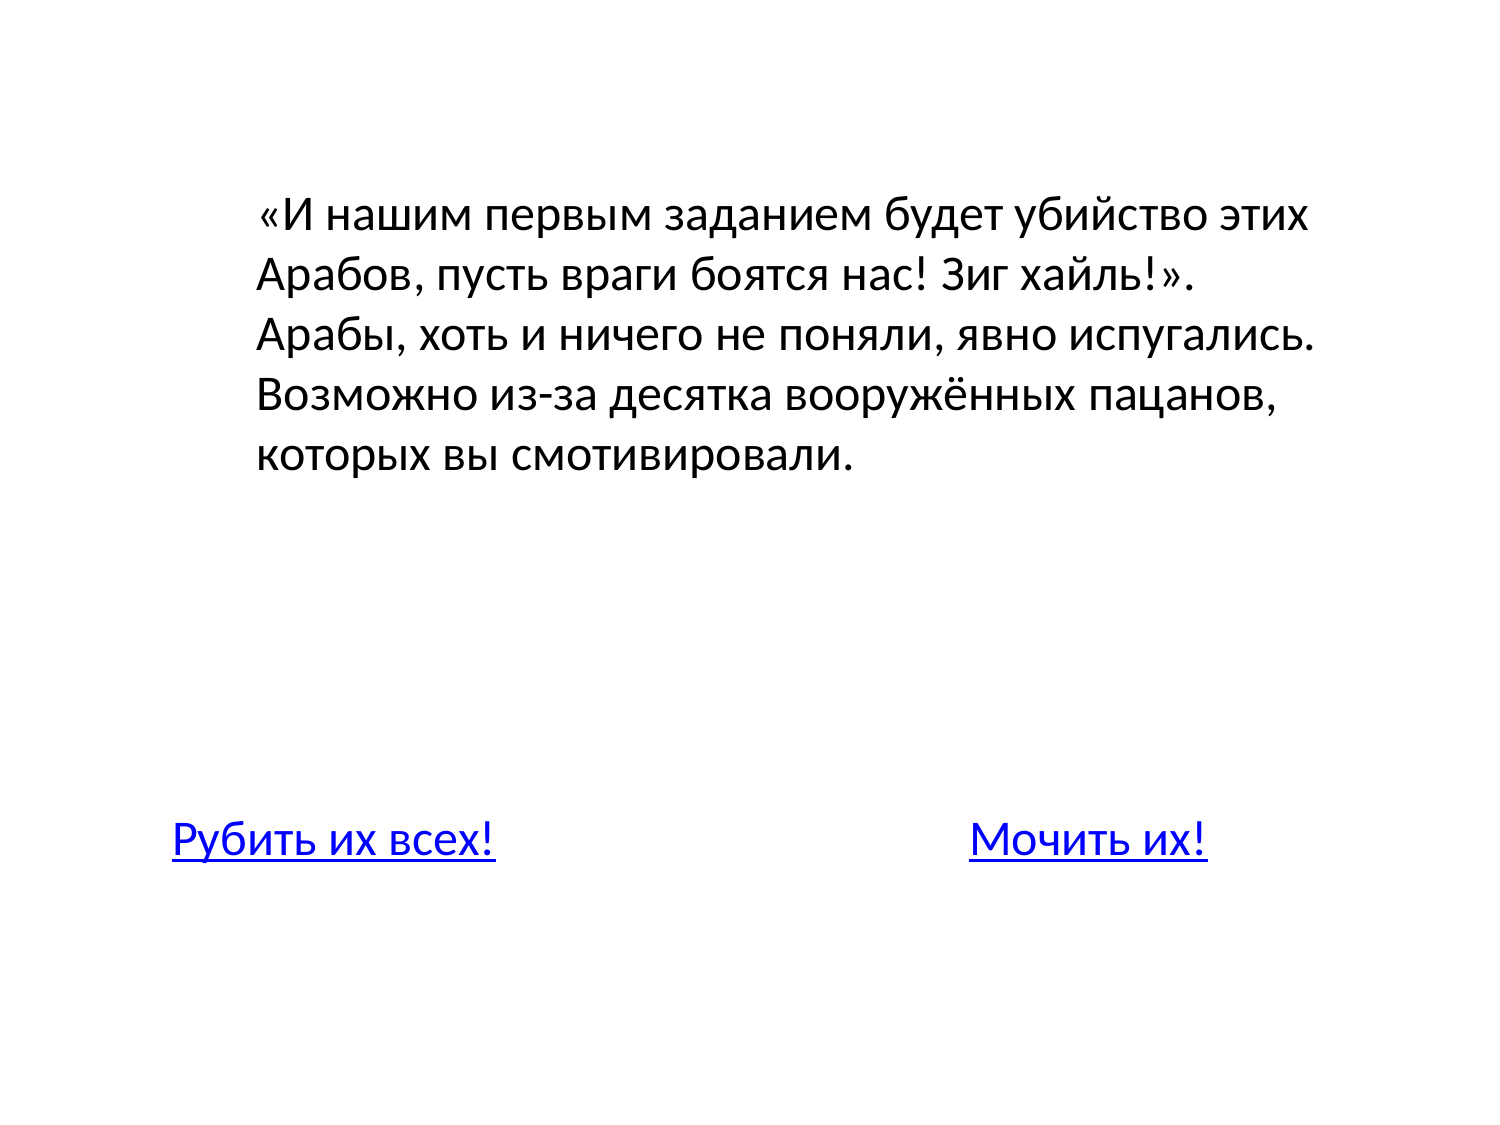

«И нашим первым заданием будет убийство этих Арабов, пусть враги боятся нас! Зиг хайль!». Арабы, хоть и ничего не поняли, явно испугались. Возможно из-за десятка вооружённых пацанов, которых вы смотивировали.
Рубить их всех!
Мочить их!